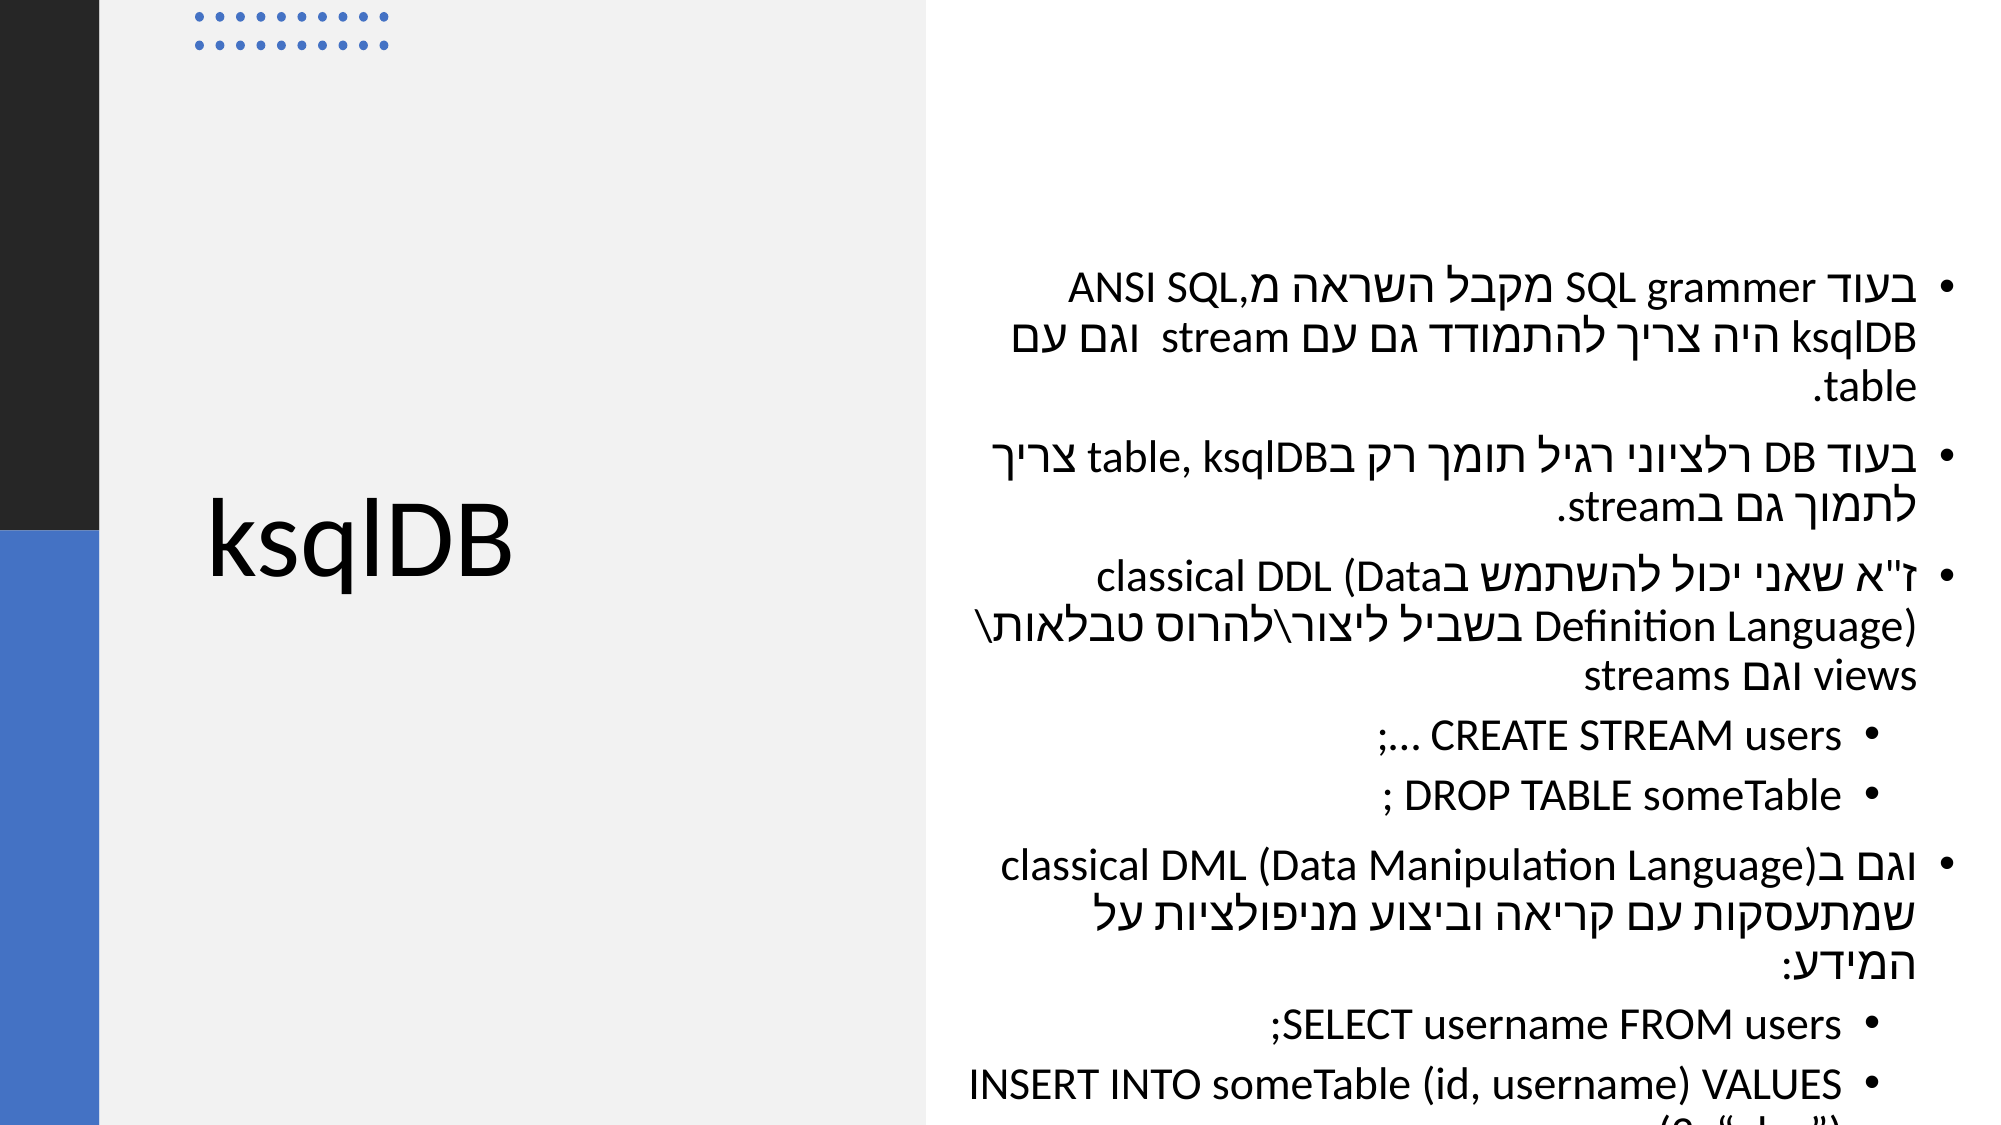

# ksqlDB
בעוד SQL grammer מקבל השראה מANSI SQL, ksqlDB היה צריך להתמודד גם עם stream  וגם עם table.
בעוד DB רלציוני רגיל תומך רק בtable, ksqlDB צריך לתמוך גם בstream.
ז"א שאני יכול להשתמש בclassical DDL (Data Definition Language) בשביל ליצור\להרוס טבלאות\views וגם streams
CREATE STREAM users …;
DROP TABLE someTable ;
וגם בclassical DML (Data Manipulation Language) שמתעסקות עם קריאה וביצוע מניפולציות על המידע:
SELECT username FROM users;
INSERT INTO someTable (id, username) VALUES (2, “alex”)